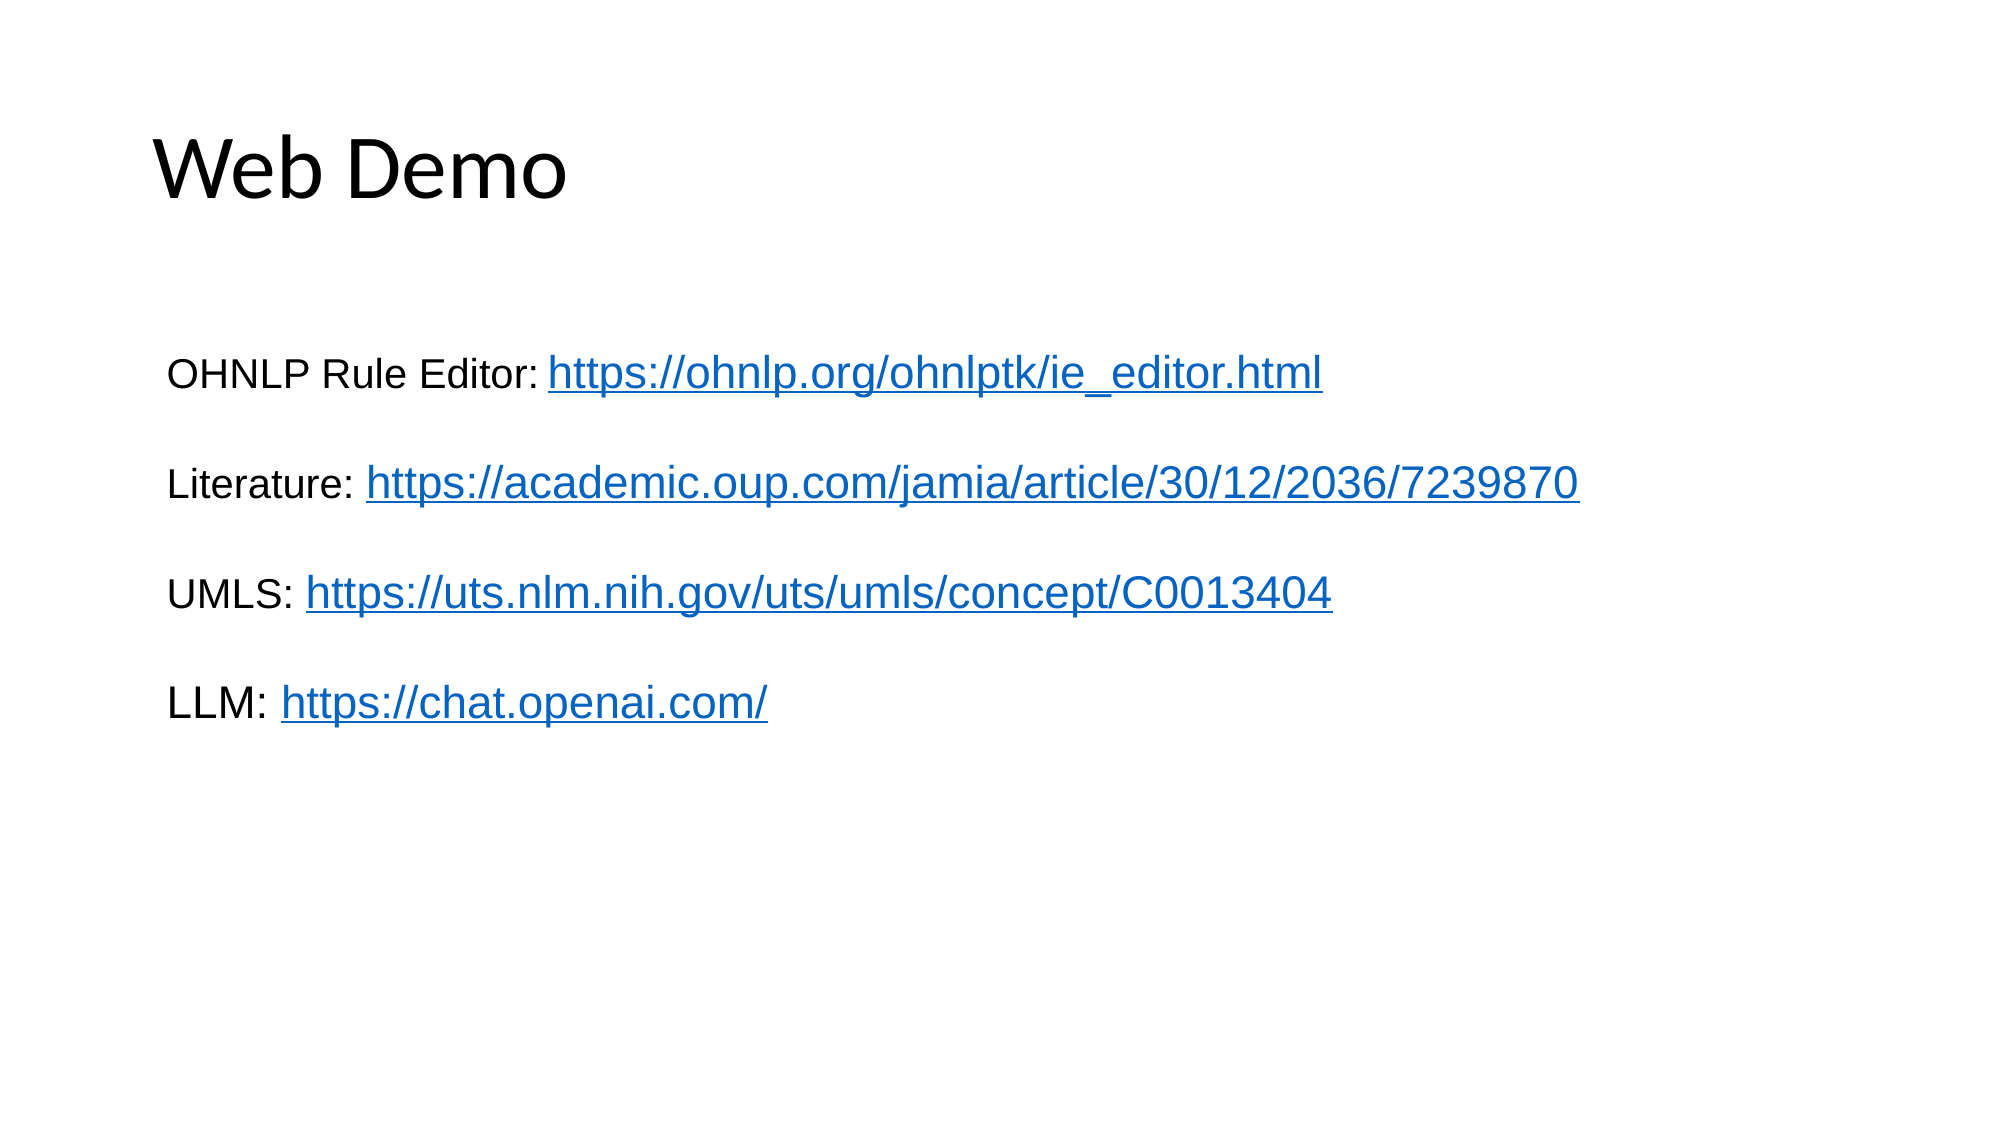

# Web Demo
OHNLP Rule Editor: https://ohnlp.org/ohnlptk/ie_editor.html

Literature: https://academic.oup.com/jamia/article/30/12/2036/7239870

UMLS: https://uts.nlm.nih.gov/uts/umls/concept/C0013404

LLM: https://chat.openai.com/